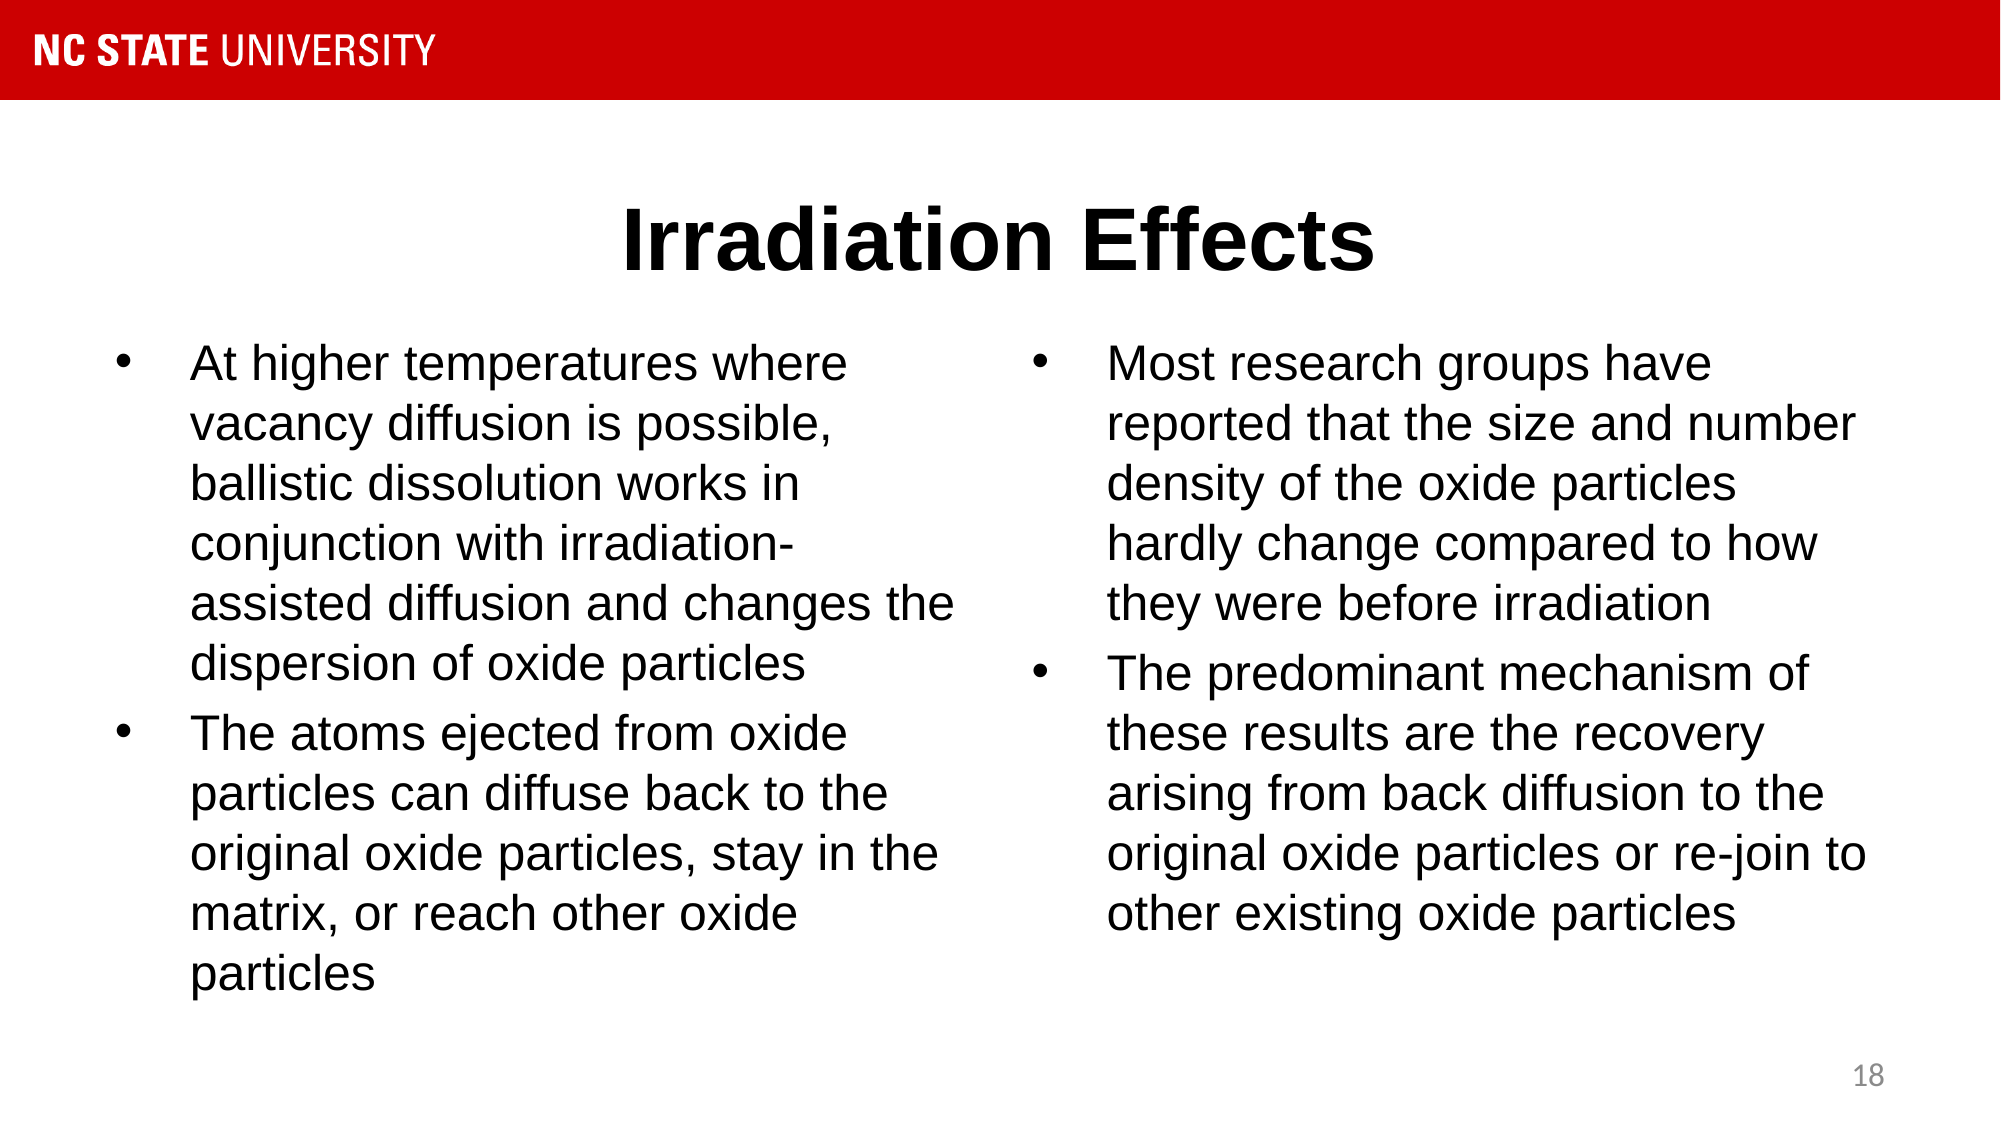

# Irradiation Effects
At higher temperatures where vacancy diffusion is possible, ballistic dissolution works in conjunction with irradiation-assisted diffusion and changes the dispersion of oxide particles
The atoms ejected from oxide particles can diffuse back to the original oxide particles, stay in the matrix, or reach other oxide particles

Most research groups have reported that the size and number density of the oxide particles hardly change compared to how they were before irradiation
The predominant mechanism of these results are the recovery arising from back diffusion to the original oxide particles or re-join to other existing oxide particles

18